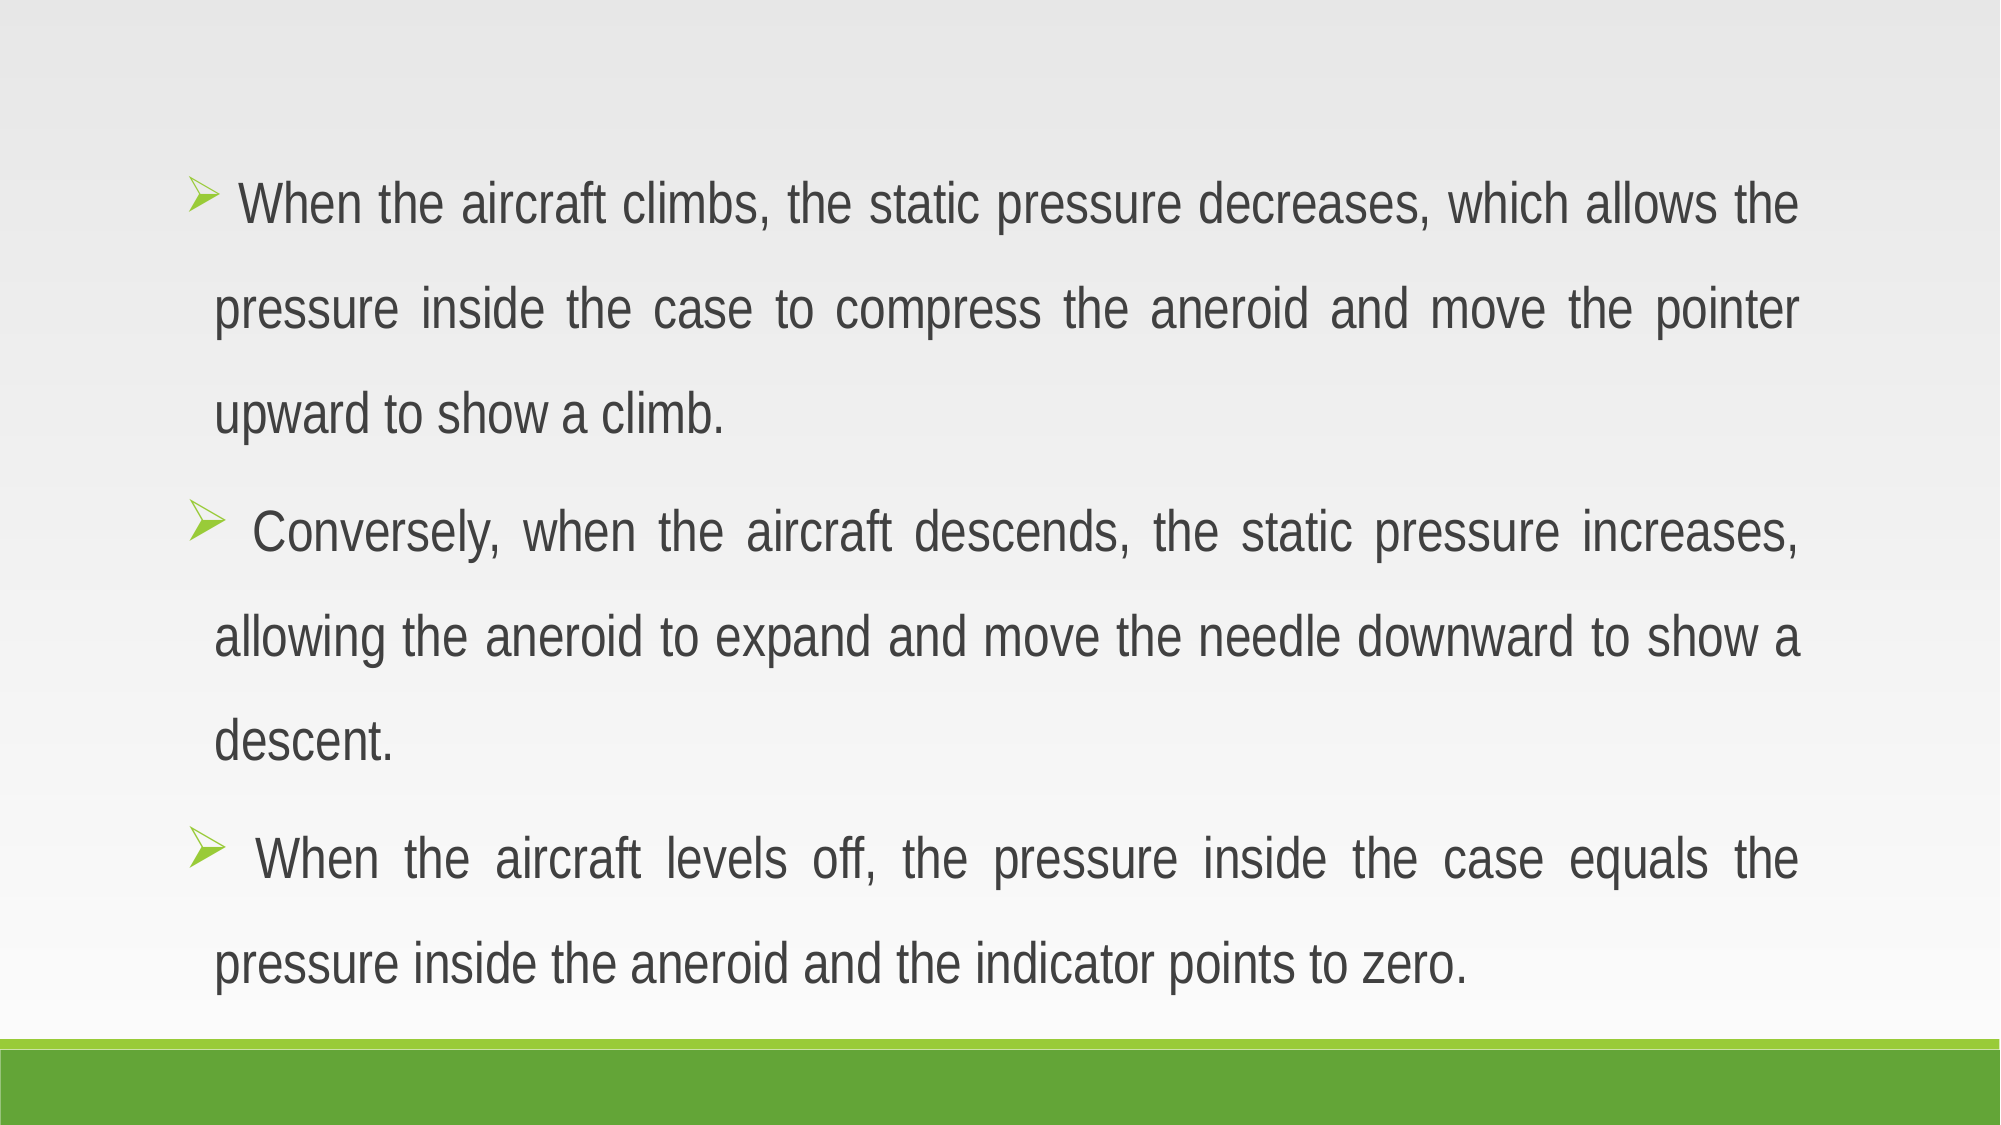

When the aircraft climbs, the static pressure decreases, which allows the pressure inside the case to compress the aneroid and move the pointer upward to show a climb.
 Conversely, when the aircraft descends, the static pressure increases, allowing the aneroid to expand and move the needle downward to show a descent.
 When the aircraft levels off, the pressure inside the case equals the pressure inside the aneroid and the indicator points to zero.